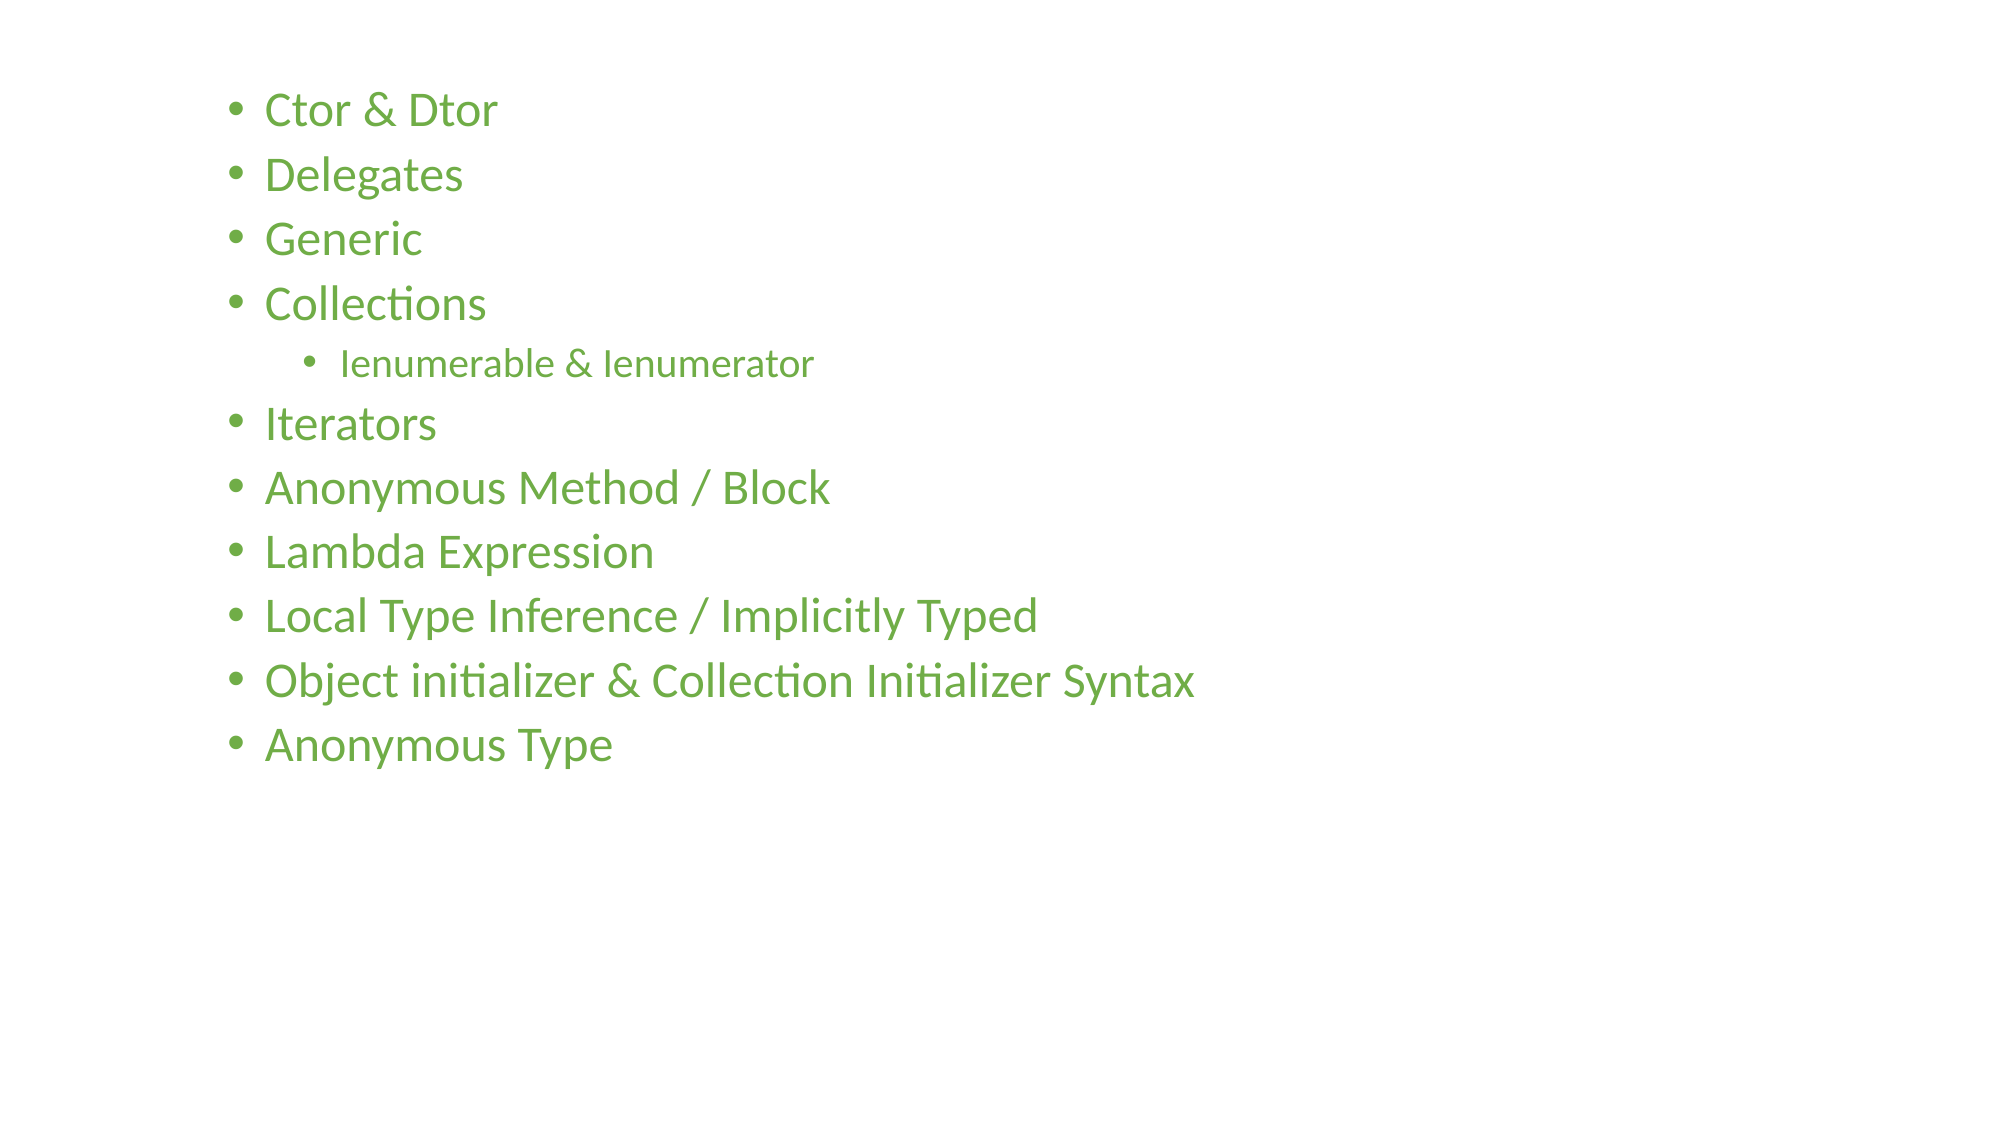

Ctor & Dtor
Delegates
Generic
Collections
Ienumerable & Ienumerator
Iterators
Anonymous Method / Block
Lambda Expression
Local Type Inference / Implicitly Typed
Object initializer & Collection Initializer Syntax
Anonymous Type